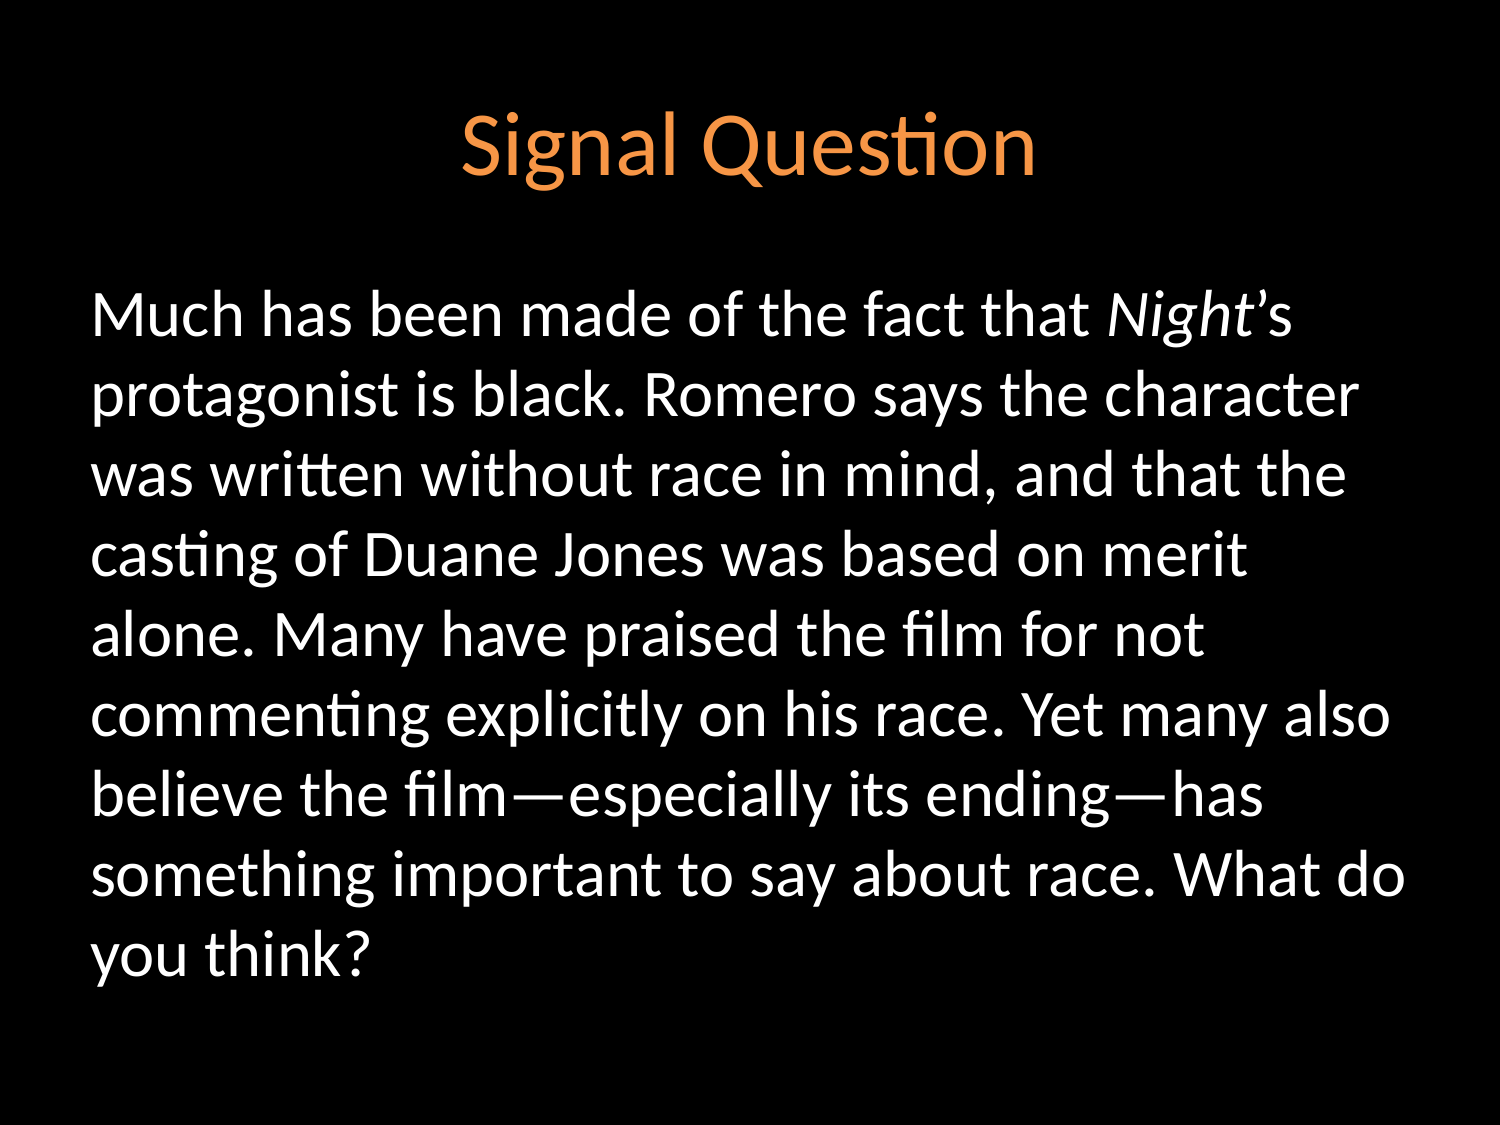

# Signal Question
Much has been made of the fact that Night’s protagonist is black. Romero says the character was written without race in mind, and that the casting of Duane Jones was based on merit alone. Many have praised the film for not commenting explicitly on his race. Yet many also believe the film—especially its ending—has something important to say about race. What do you think?